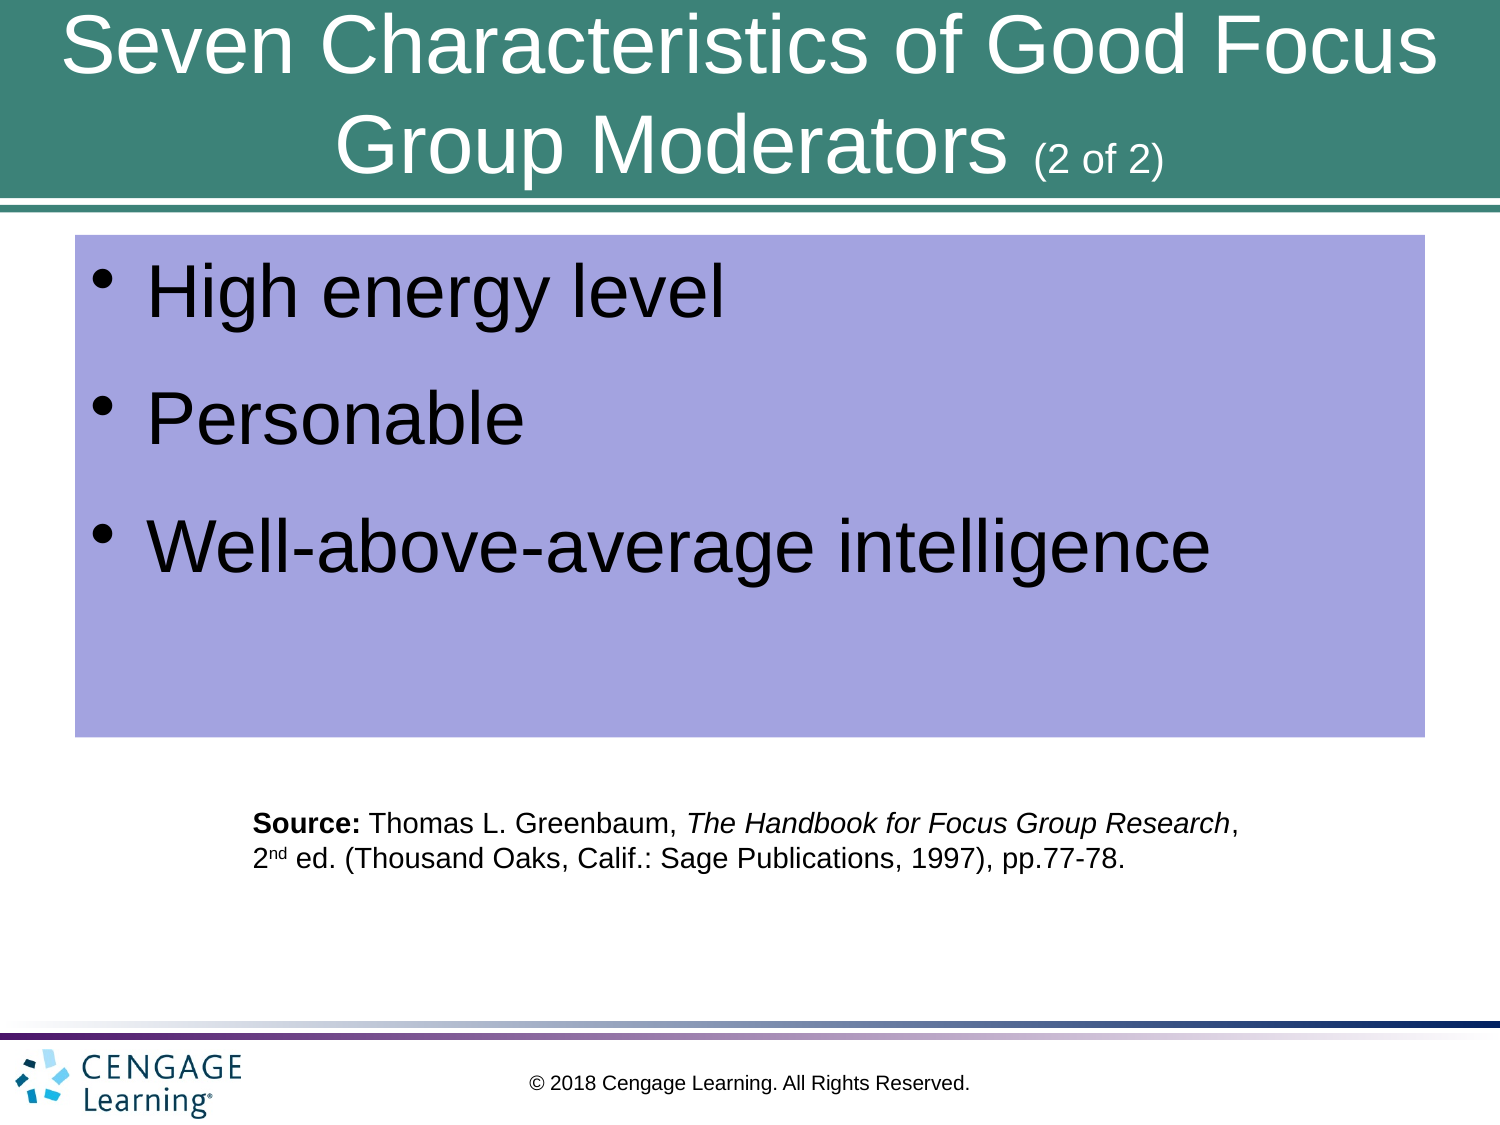

# Seven Characteristics of Good Focus Group Moderators (2 of 2)
High energy level
Personable
Well-above-average intelligence
Source: Thomas L. Greenbaum, The Handbook for Focus Group Research, 2nd ed. (Thousand Oaks, Calif.: Sage Publications, 1997), pp.77-78.